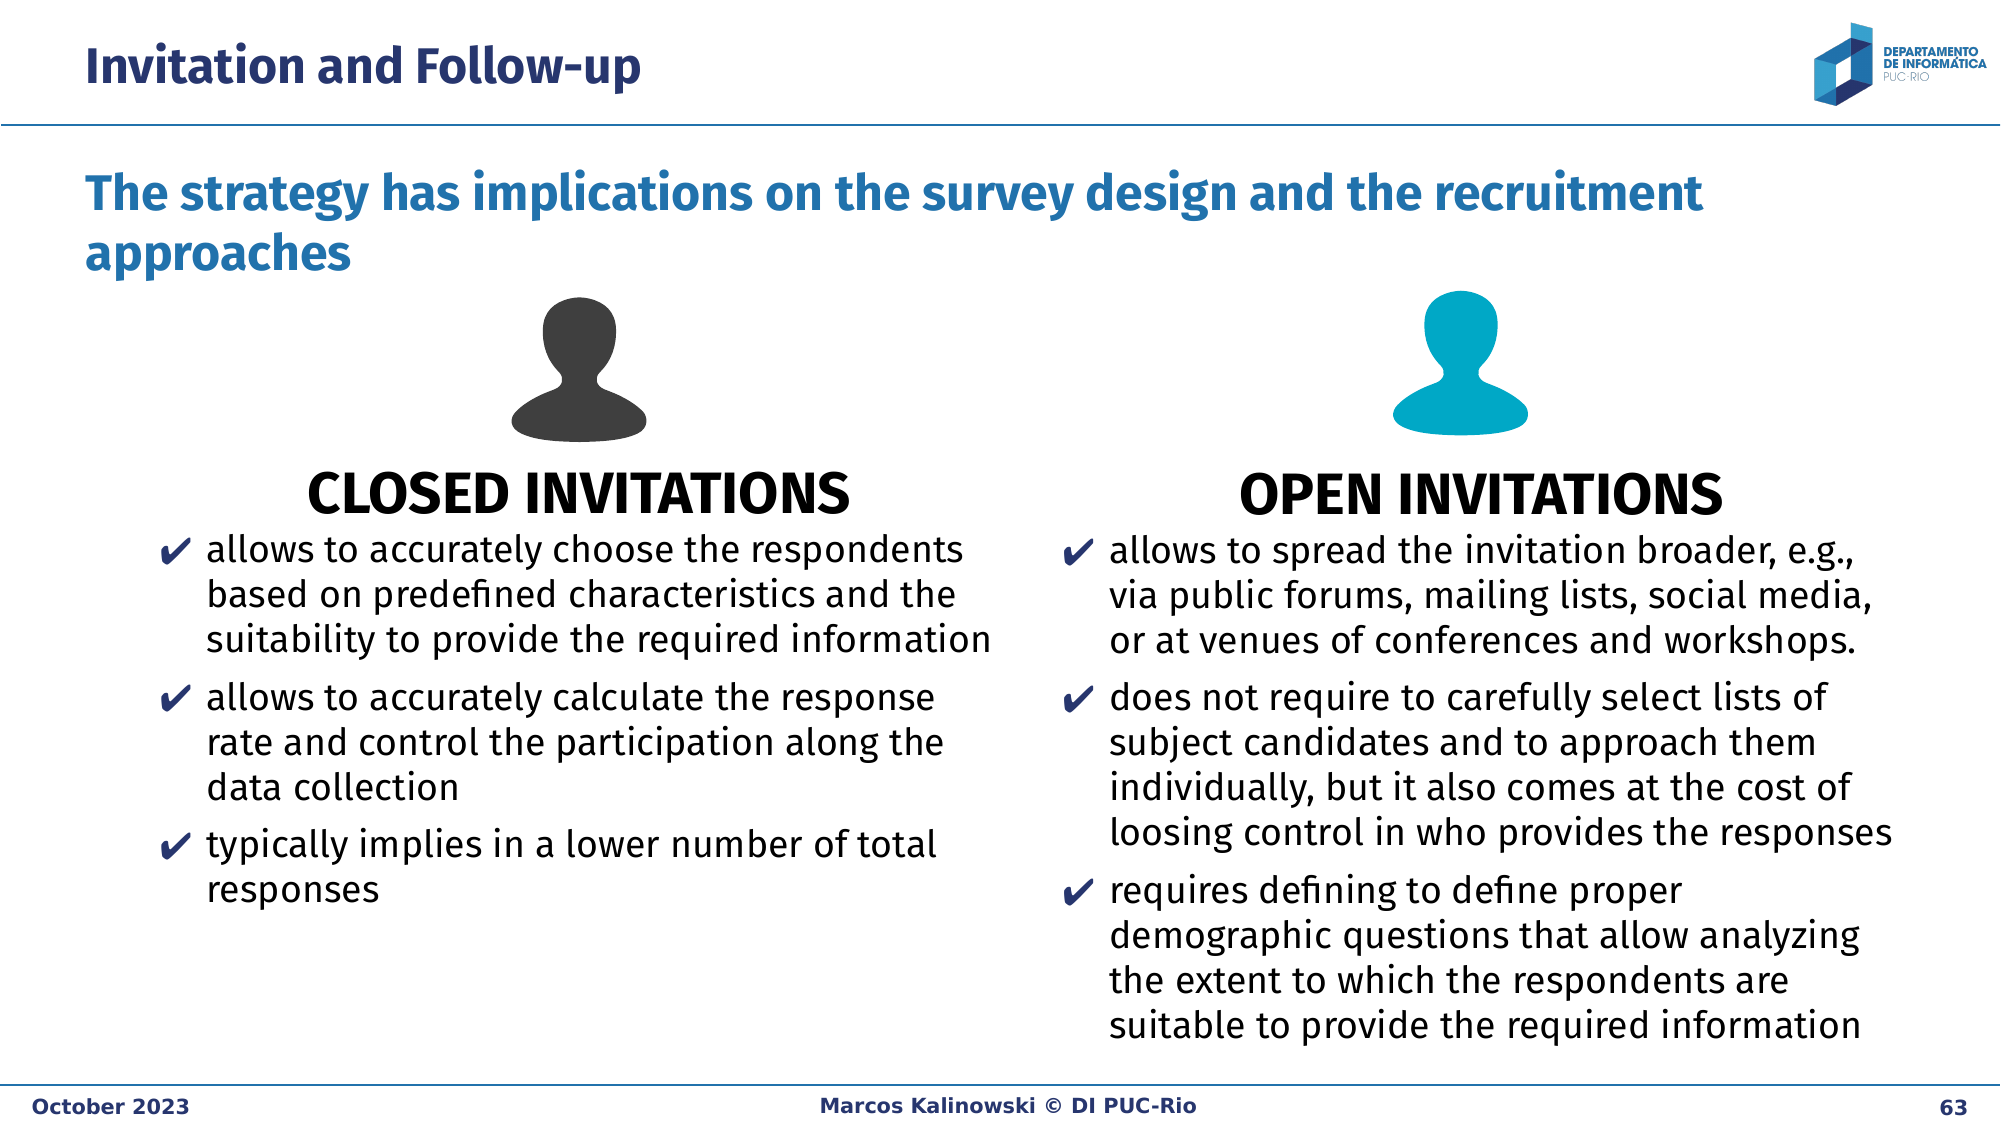

# Invitation and Follow-up
The strategy has implications on the survey design and the recruitment approaches

CLOSED INVITATIONS
allows to accurately choose the respondents based on predefined characteristics and the suitability to provide the required information
allows to accurately calculate the response rate and control the participation along the data collection
typically implies in a lower number of total responses
OPEN INVITATIONS
allows to spread the invitation broader, e.g., via public forums, mailing lists, social media, or at venues of conferences and workshops.
does not require to carefully select lists of subject candidates and to approach them individually, but it also comes at the cost of loosing control in who provides the responses
requires defining to define proper demographic questions that allow analyzing the extent to which the respondents are suitable to provide the required information

Marcos Kalinowski © DI PUC-Rio
October 2023
63